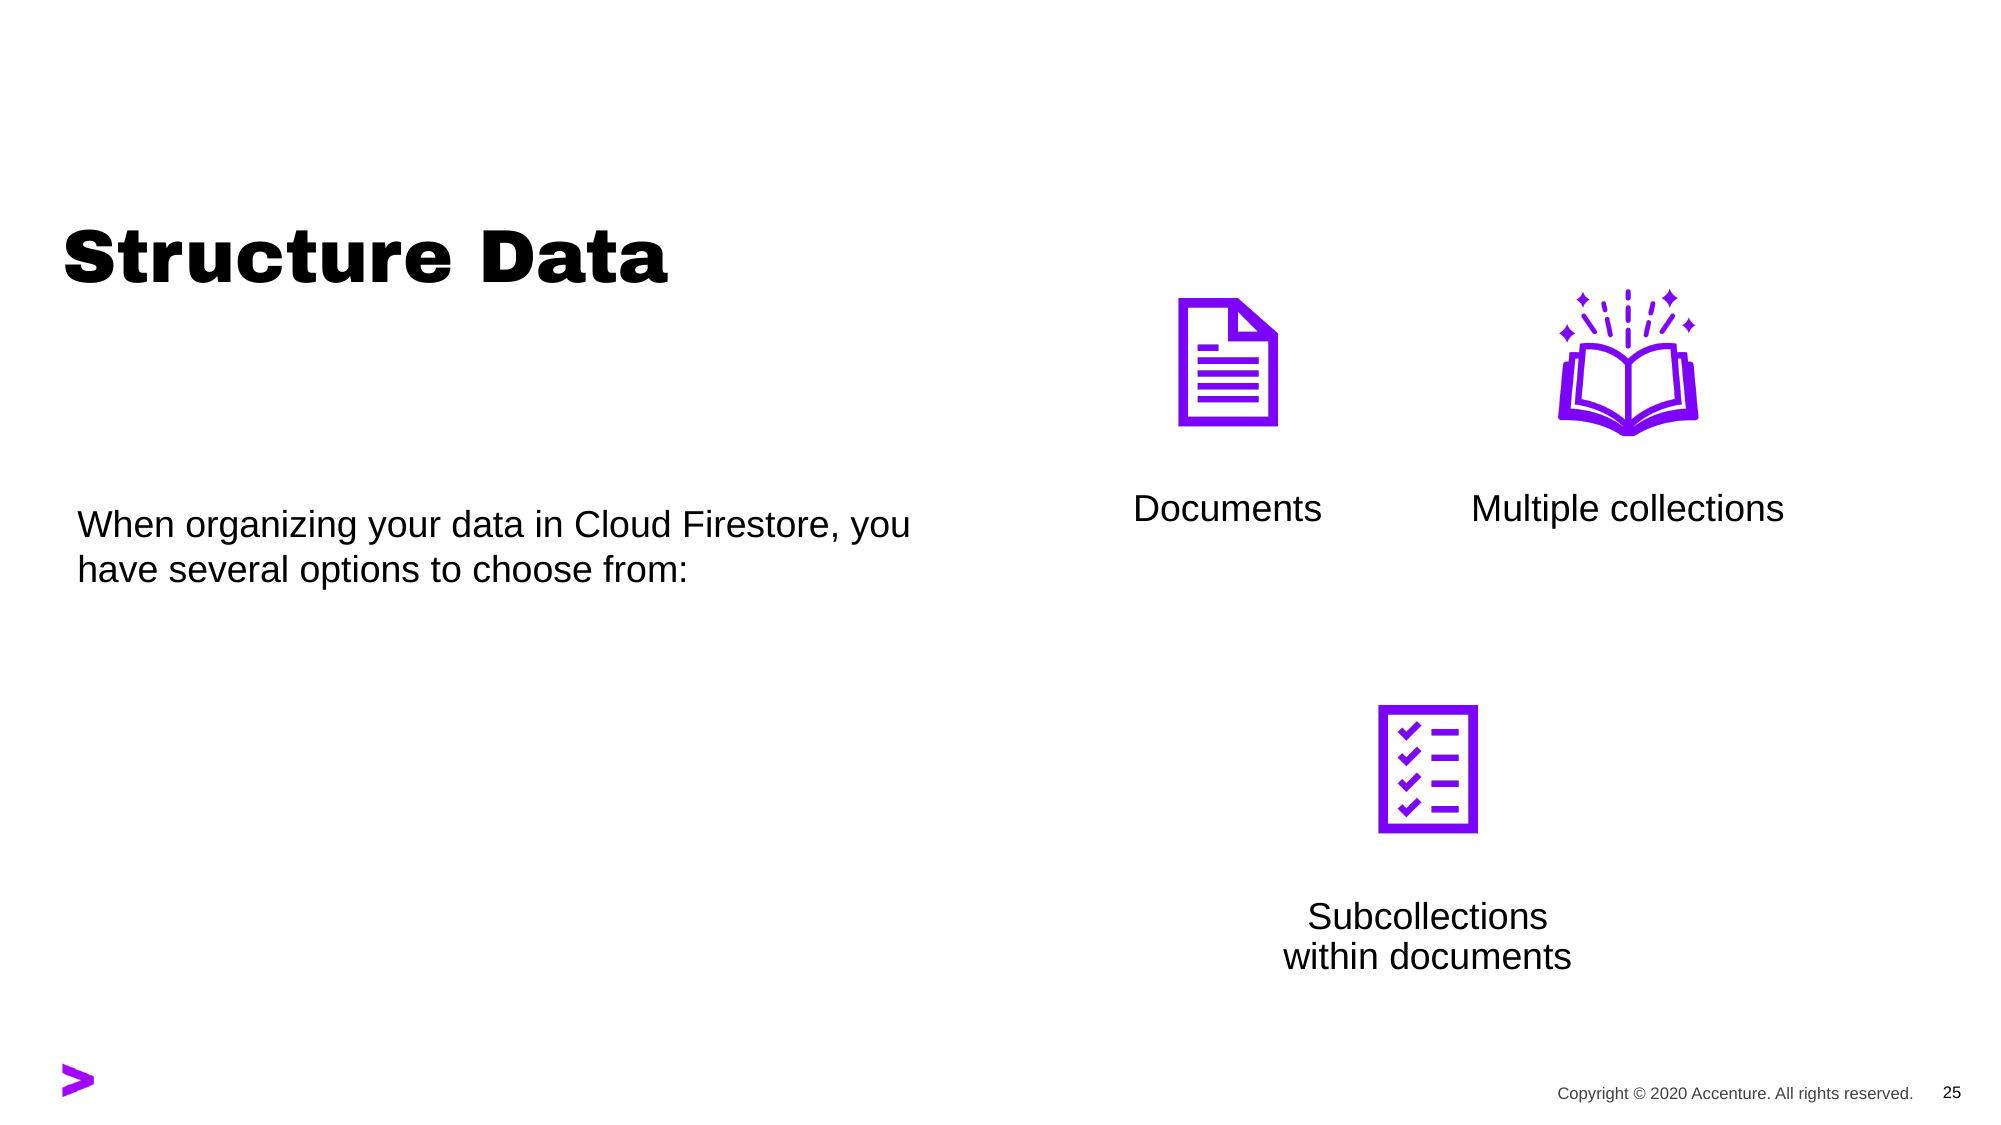

Documents
Multiple collections
Subcollections within documents
# Structure Data
When organizing your data in Cloud Firestore, you have several options to choose from:
25